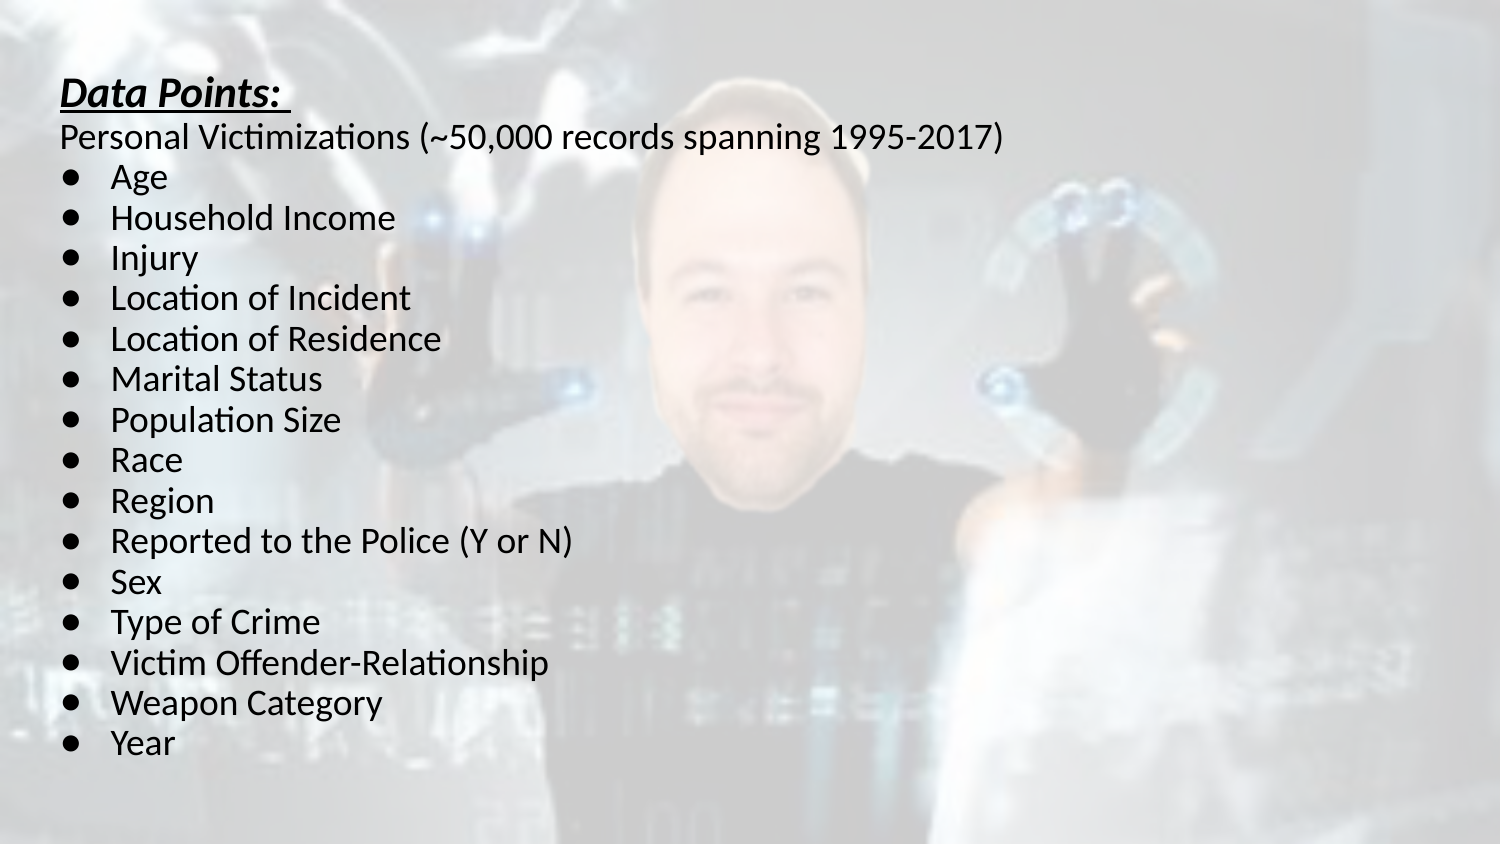

Data Points:
Personal Victimizations (~50,000 records spanning 1995-2017)
Age
Household Income
Injury
Location of Incident
Location of Residence
Marital Status
Population Size
Race
Region
Reported to the Police (Y or N)
Sex
Type of Crime
Victim Offender-Relationship
Weapon Category
Year

Data Source:
Bureau of Justice Statistics API
https://www.bjs.gov/developer/index.cfm
Data collected by US Census Bureau
Surveys of victimized people and households in non-fatal incidents

Models and Tools Used:
Sci-Kit Learn
Keras
Pandas
MongoDB
Tableau